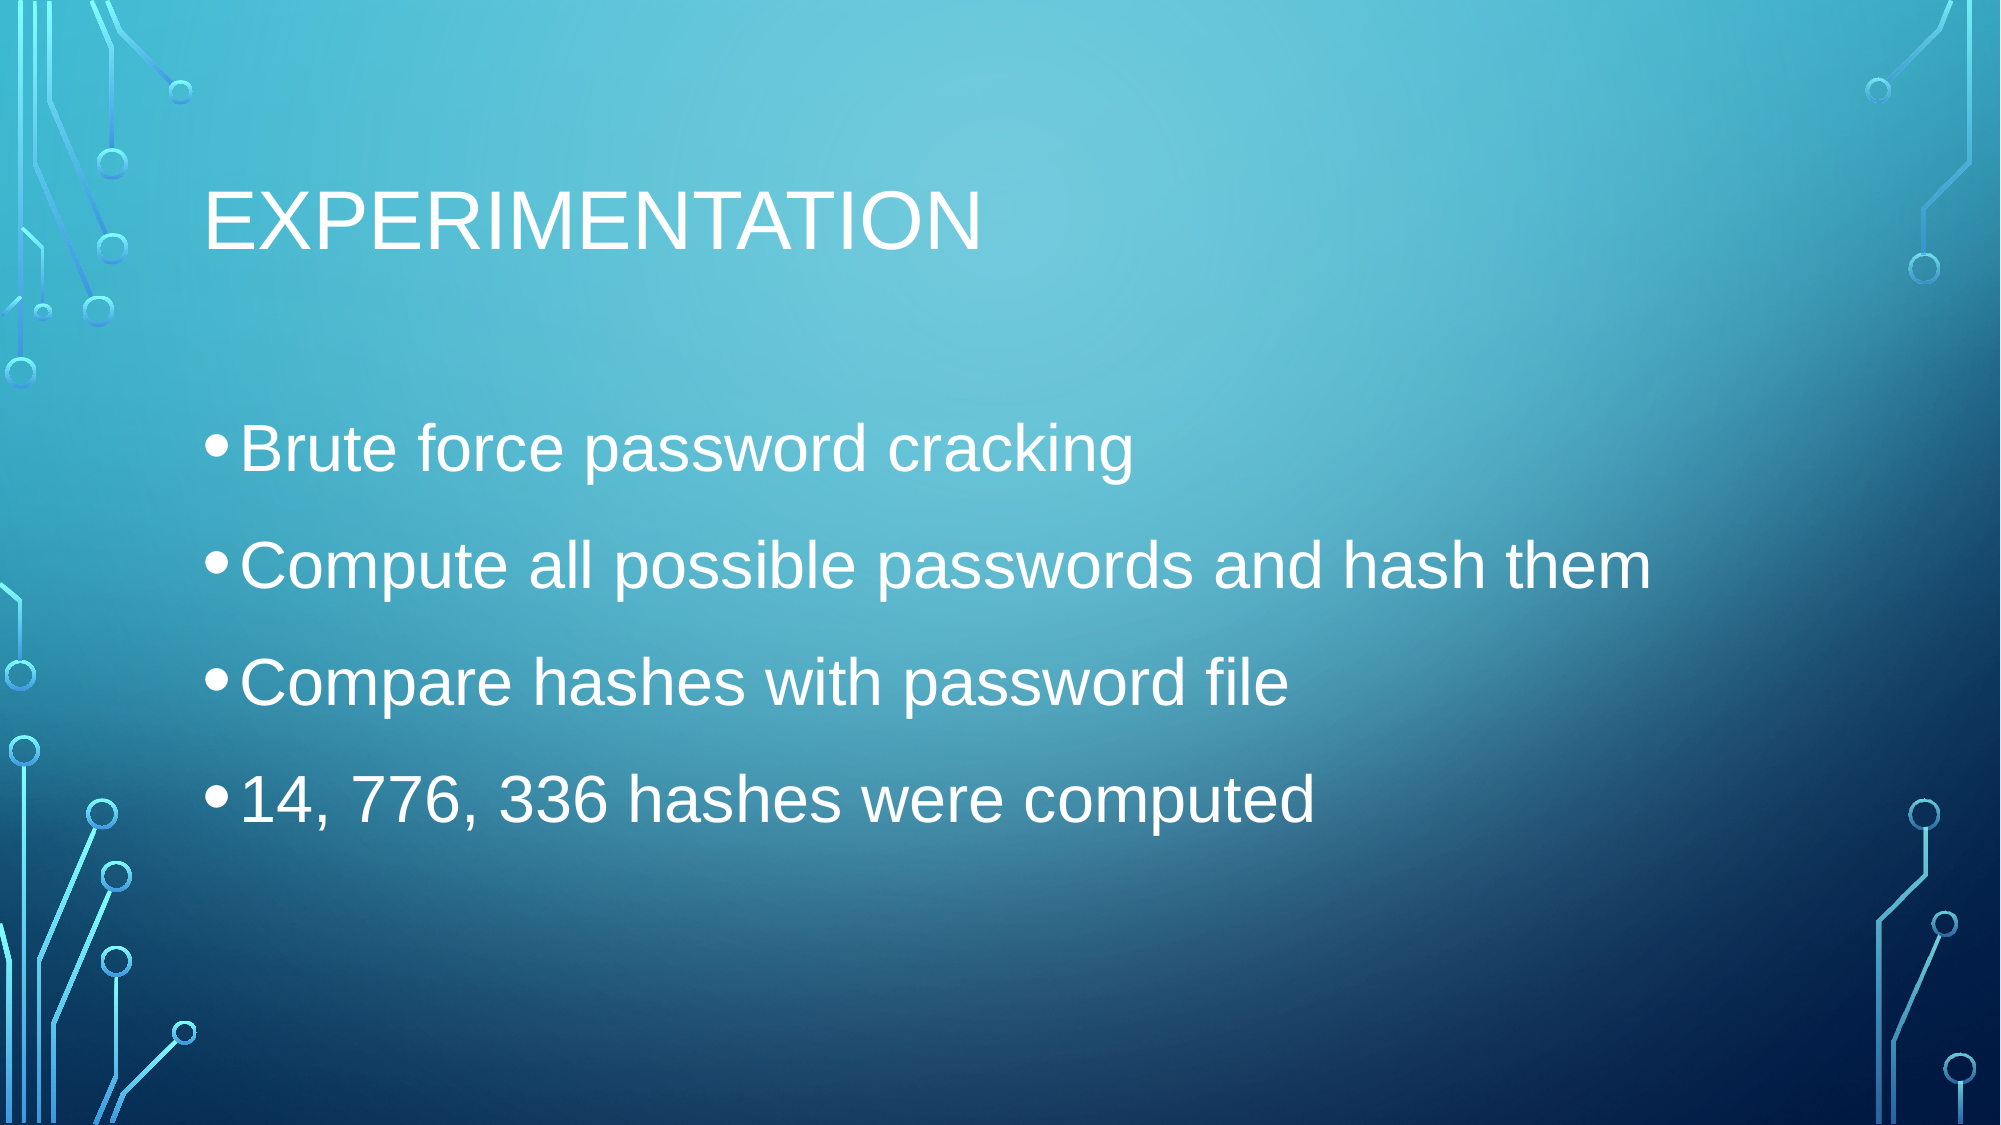

# Experimentation
Brute force password cracking
Compute all possible passwords and hash them
Compare hashes with password file
14, 776, 336 hashes were computed